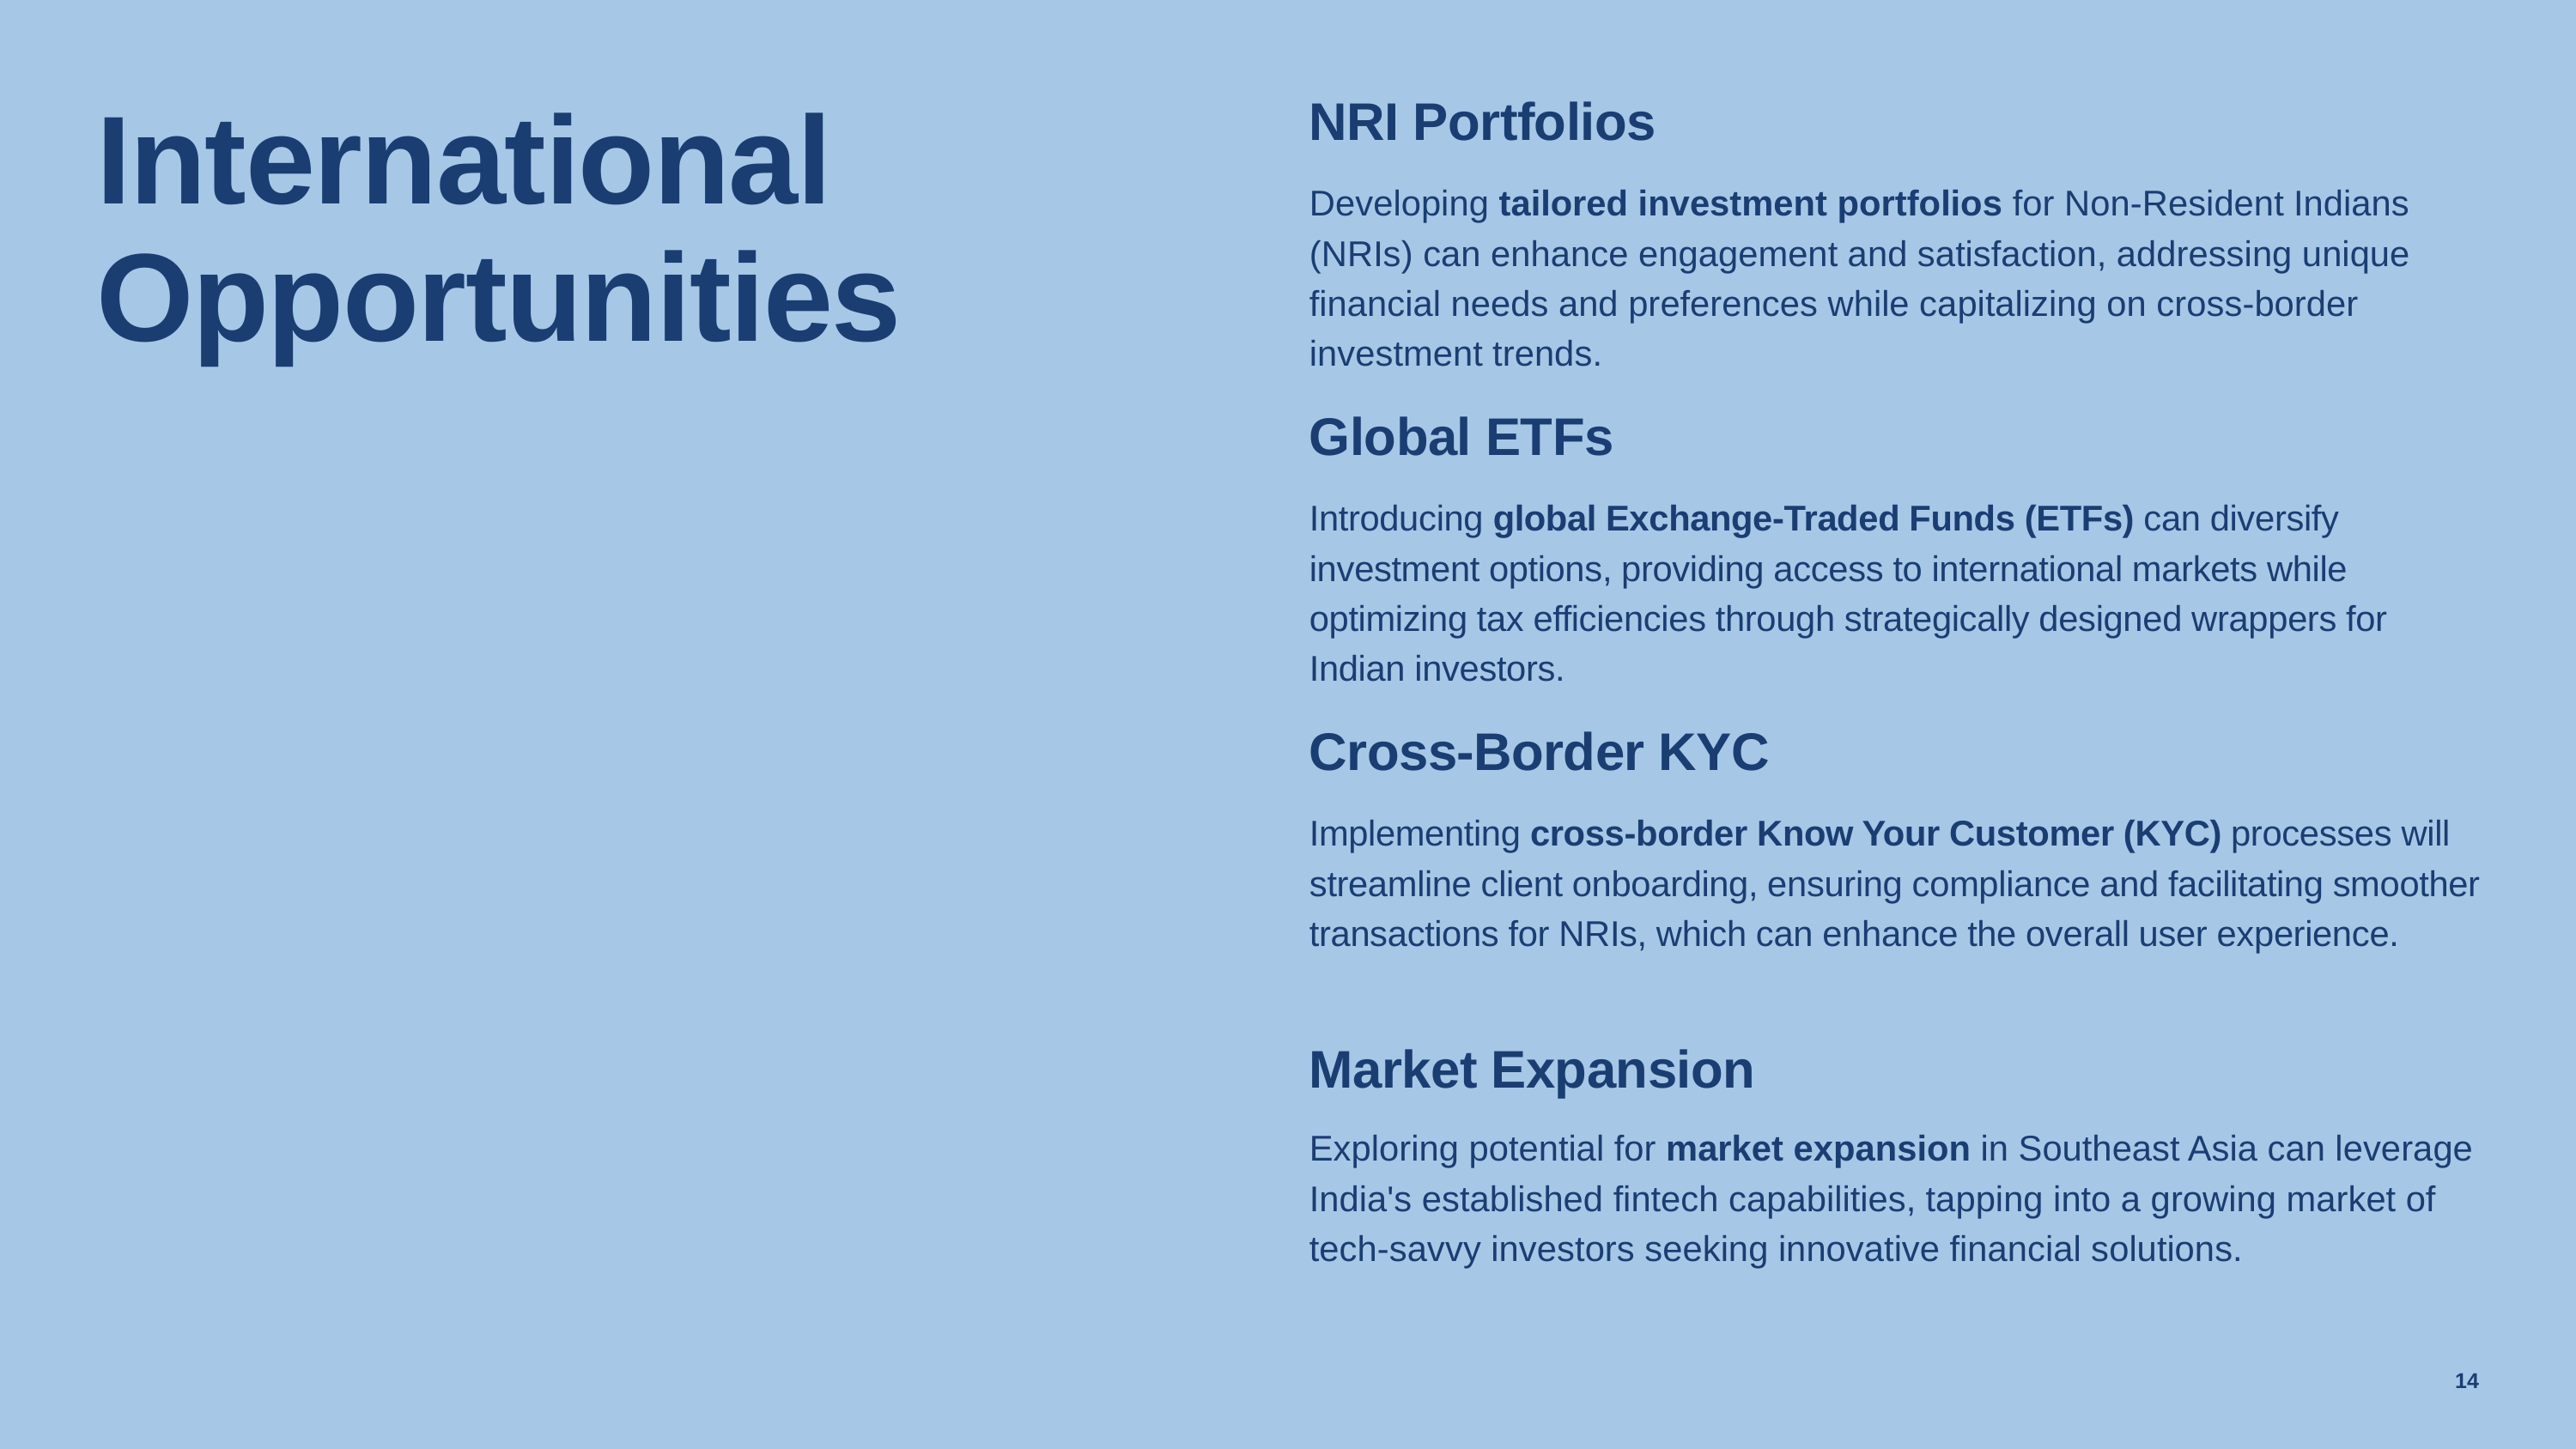

International Opportunities
NRI Portfolios
Developing tailored investment portfolios for Non-Resident Indians (NRIs) can enhance engagement and satisfaction, addressing unique financial needs and preferences while capitalizing on cross-border investment trends.
Global ETFs
Introducing global Exchange-Traded Funds (ETFs) can diversify investment options, providing access to international markets while optimizing tax efficiencies through strategically designed wrappers for Indian investors.
Cross-Border KYC
Implementing cross-border Know Your Customer (KYC) processes will streamline client onboarding, ensuring compliance and facilitating smoother transactions for NRIs, which can enhance the overall user experience.
Market Expansion
Exploring potential for market expansion in Southeast Asia can leverage India's established fintech capabilities, tapping into a growing market of tech-savvy investors seeking innovative financial solutions.
14